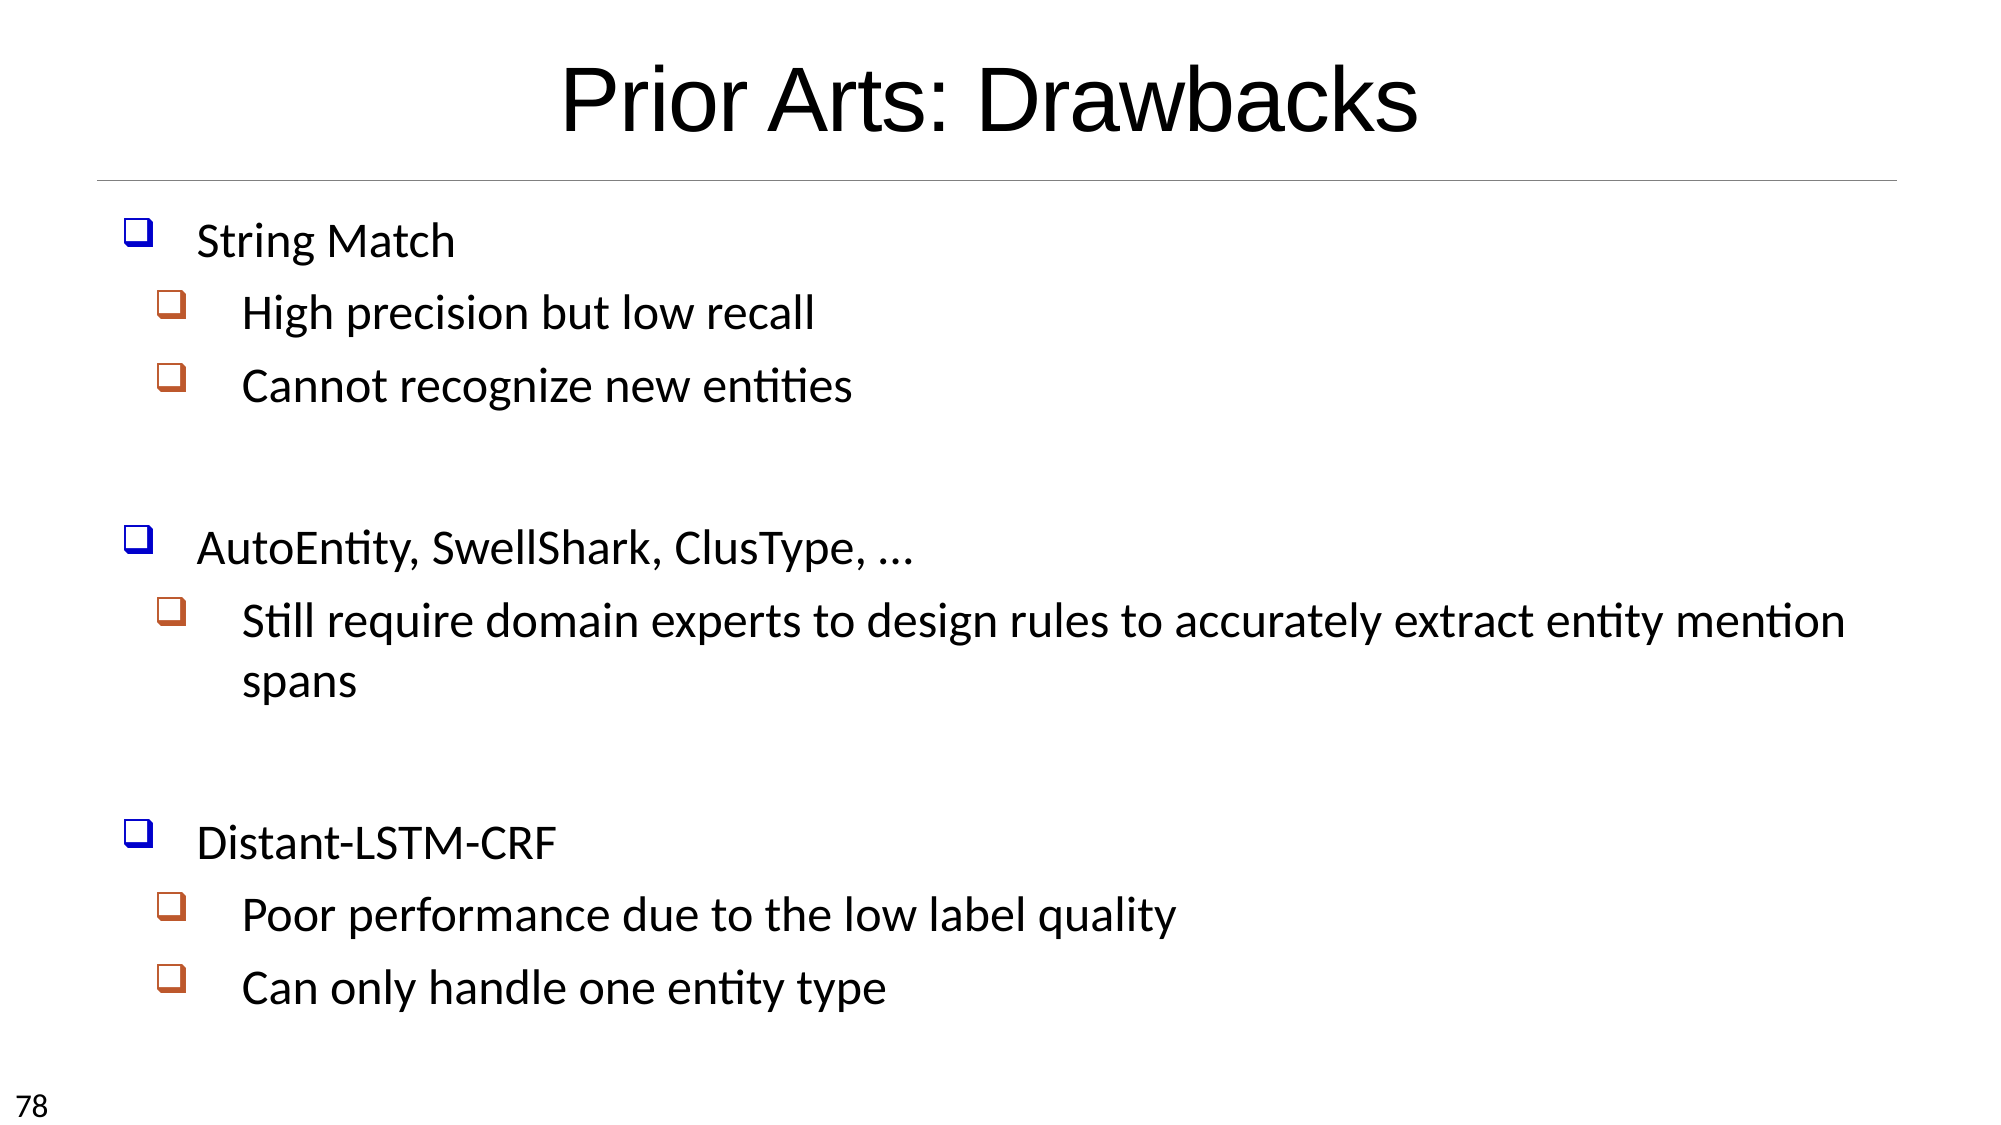

# Prior Arts: Drawbacks
String Match
High precision but low recall
Cannot recognize new entities

AutoEntity, SwellShark, ClusType, …
Still require domain experts to design rules to accurately extract entity mention spans

Distant-LSTM-CRF
Poor performance due to the low label quality
Can only handle one entity type